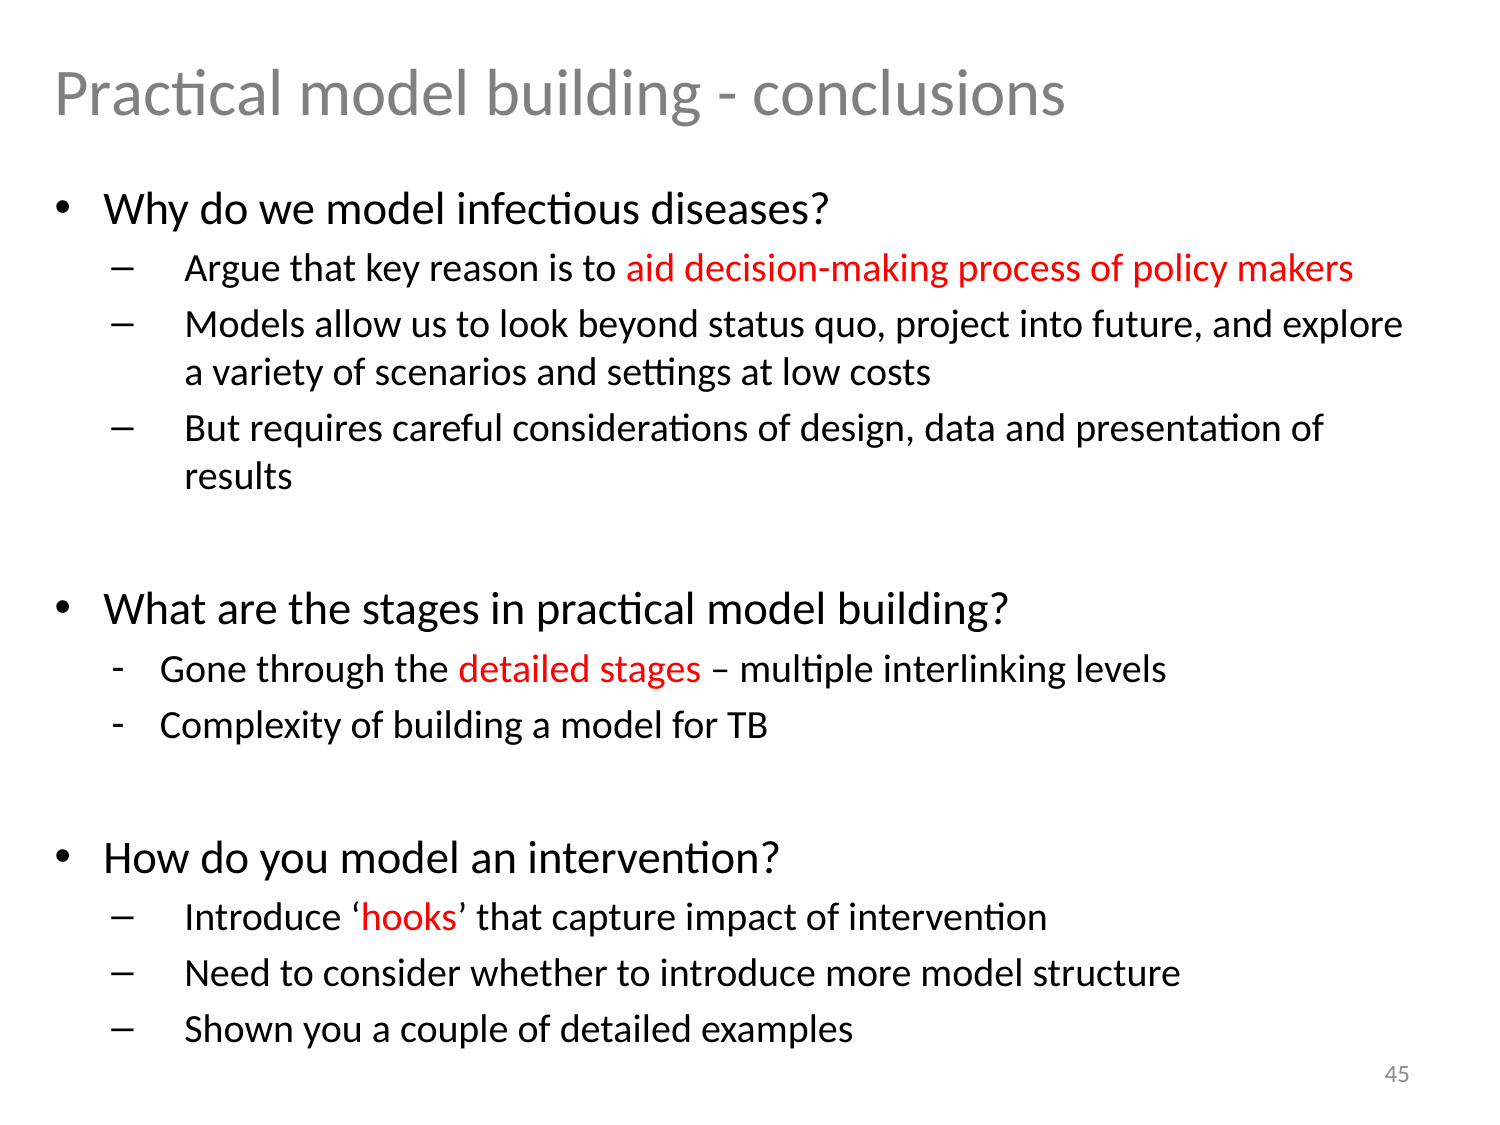

# Practical model building - conclusions
Why do we model infectious diseases?
Argue that key reason is to aid decision-making process of policy makers
Models allow us to look beyond status quo, project into future, and explore a variety of scenarios and settings at low costs
But requires careful considerations of design, data and presentation of results

What are the stages in practical model building?
Gone through the detailed stages – multiple interlinking levels
Complexity of building a model for TB

How do you model an intervention?
Introduce ‘hooks’ that capture impact of intervention
Need to consider whether to introduce more model structure
Shown you a couple of detailed examples

45